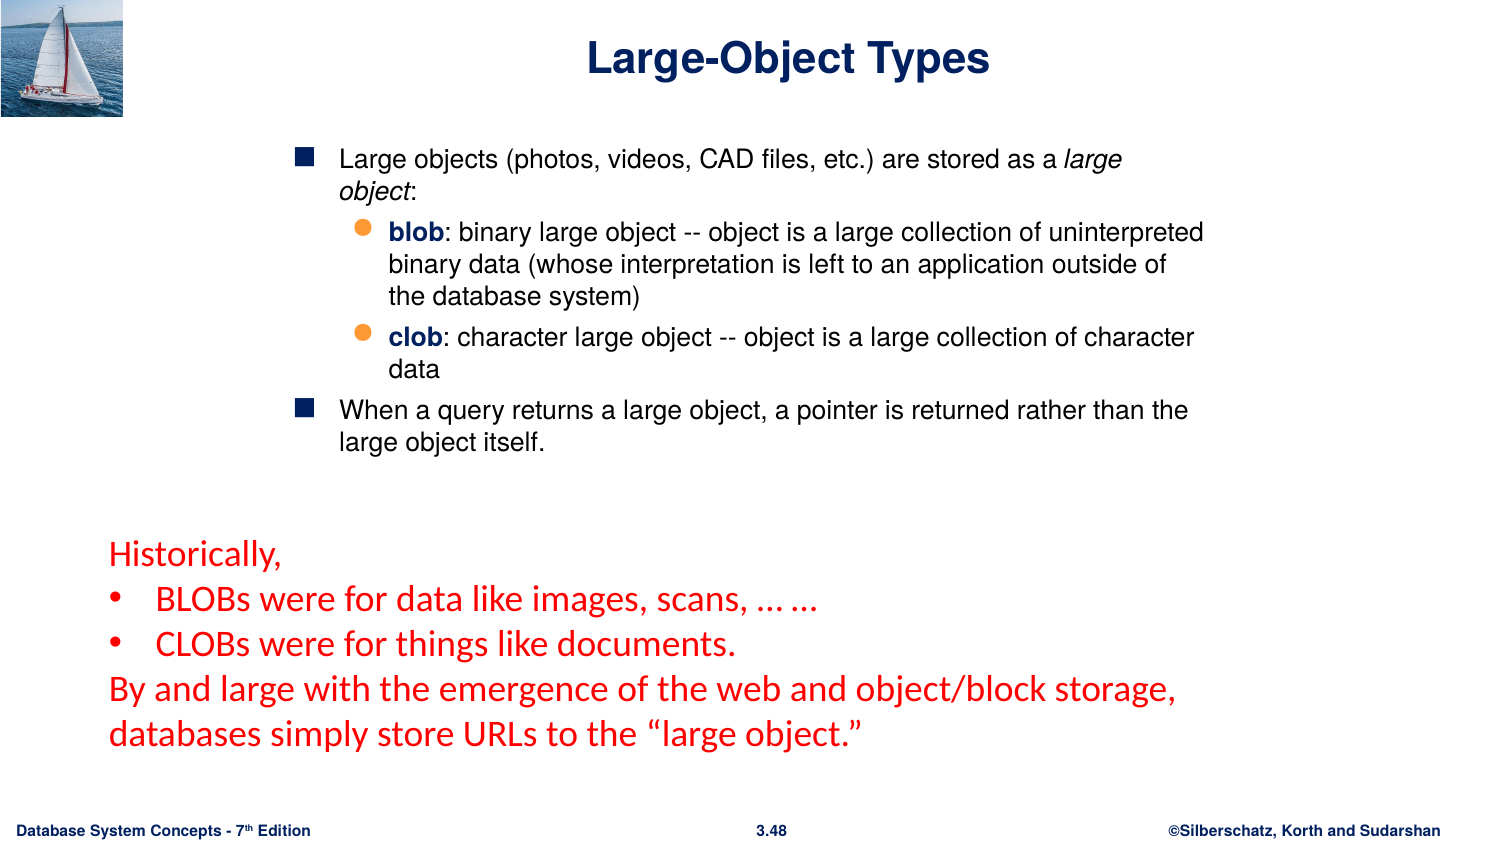

# Large-Object Types
Large objects (photos, videos, CAD files, etc.) are stored as a large object:
blob: binary large object -- object is a large collection of uninterpreted binary data (whose interpretation is left to an application outside of the database system)
clob: character large object -- object is a large collection of character data
When a query returns a large object, a pointer is returned rather than the large object itself.
Historically,
BLOBs were for data like images, scans, … …
CLOBs were for things like documents.
By and large with the emergence of the web and object/block storage,
databases simply store URLs to the “large object.”